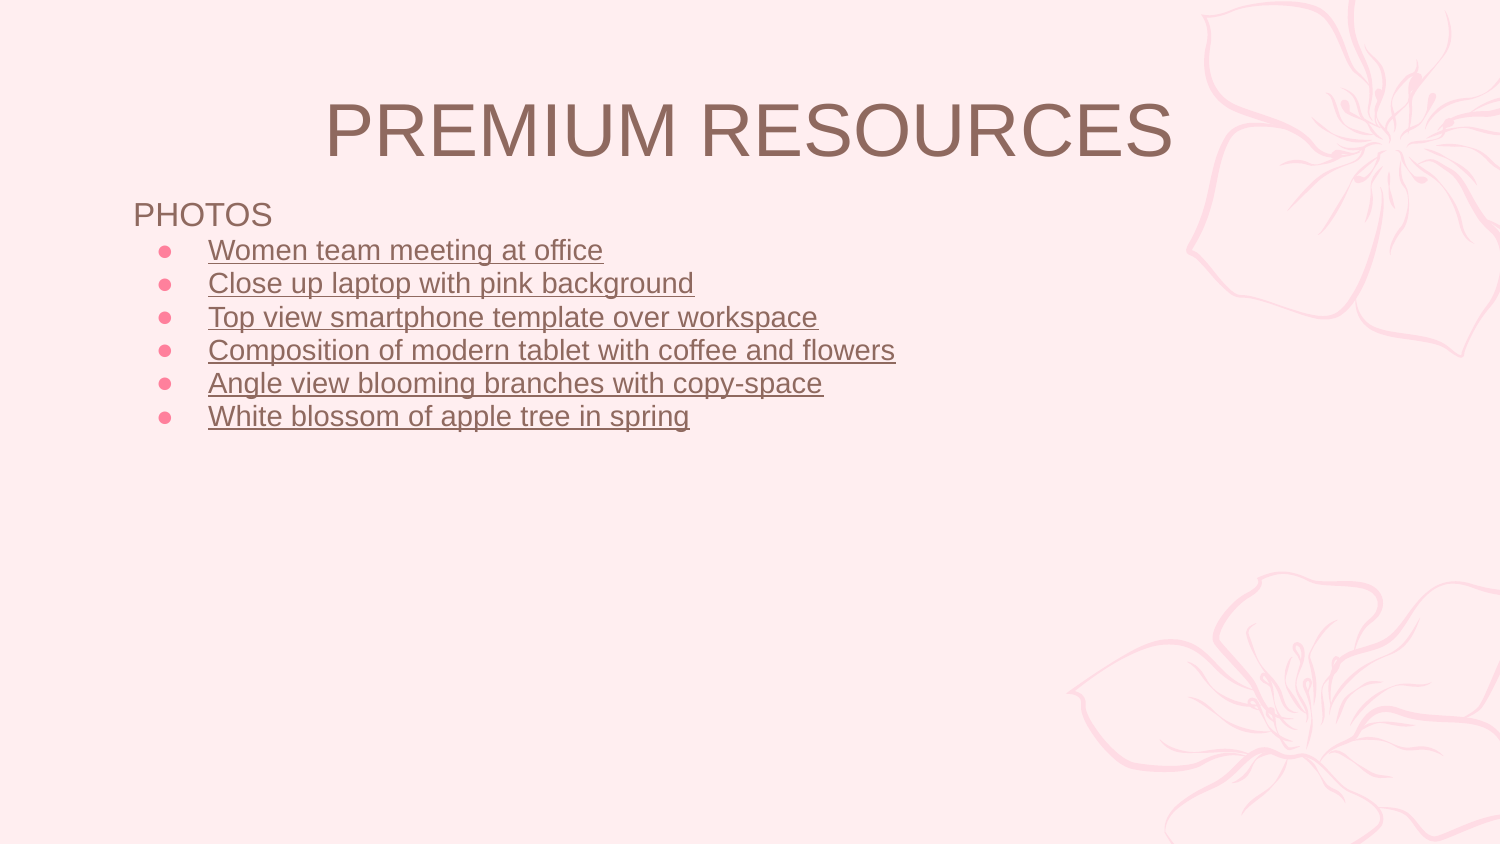

# PREMIUM RESOURCES
PHOTOS
Women team meeting at office
Close up laptop with pink background
Top view smartphone template over workspace
Composition of modern tablet with coffee and flowers
Angle view blooming branches with copy-space
White blossom of apple tree in spring